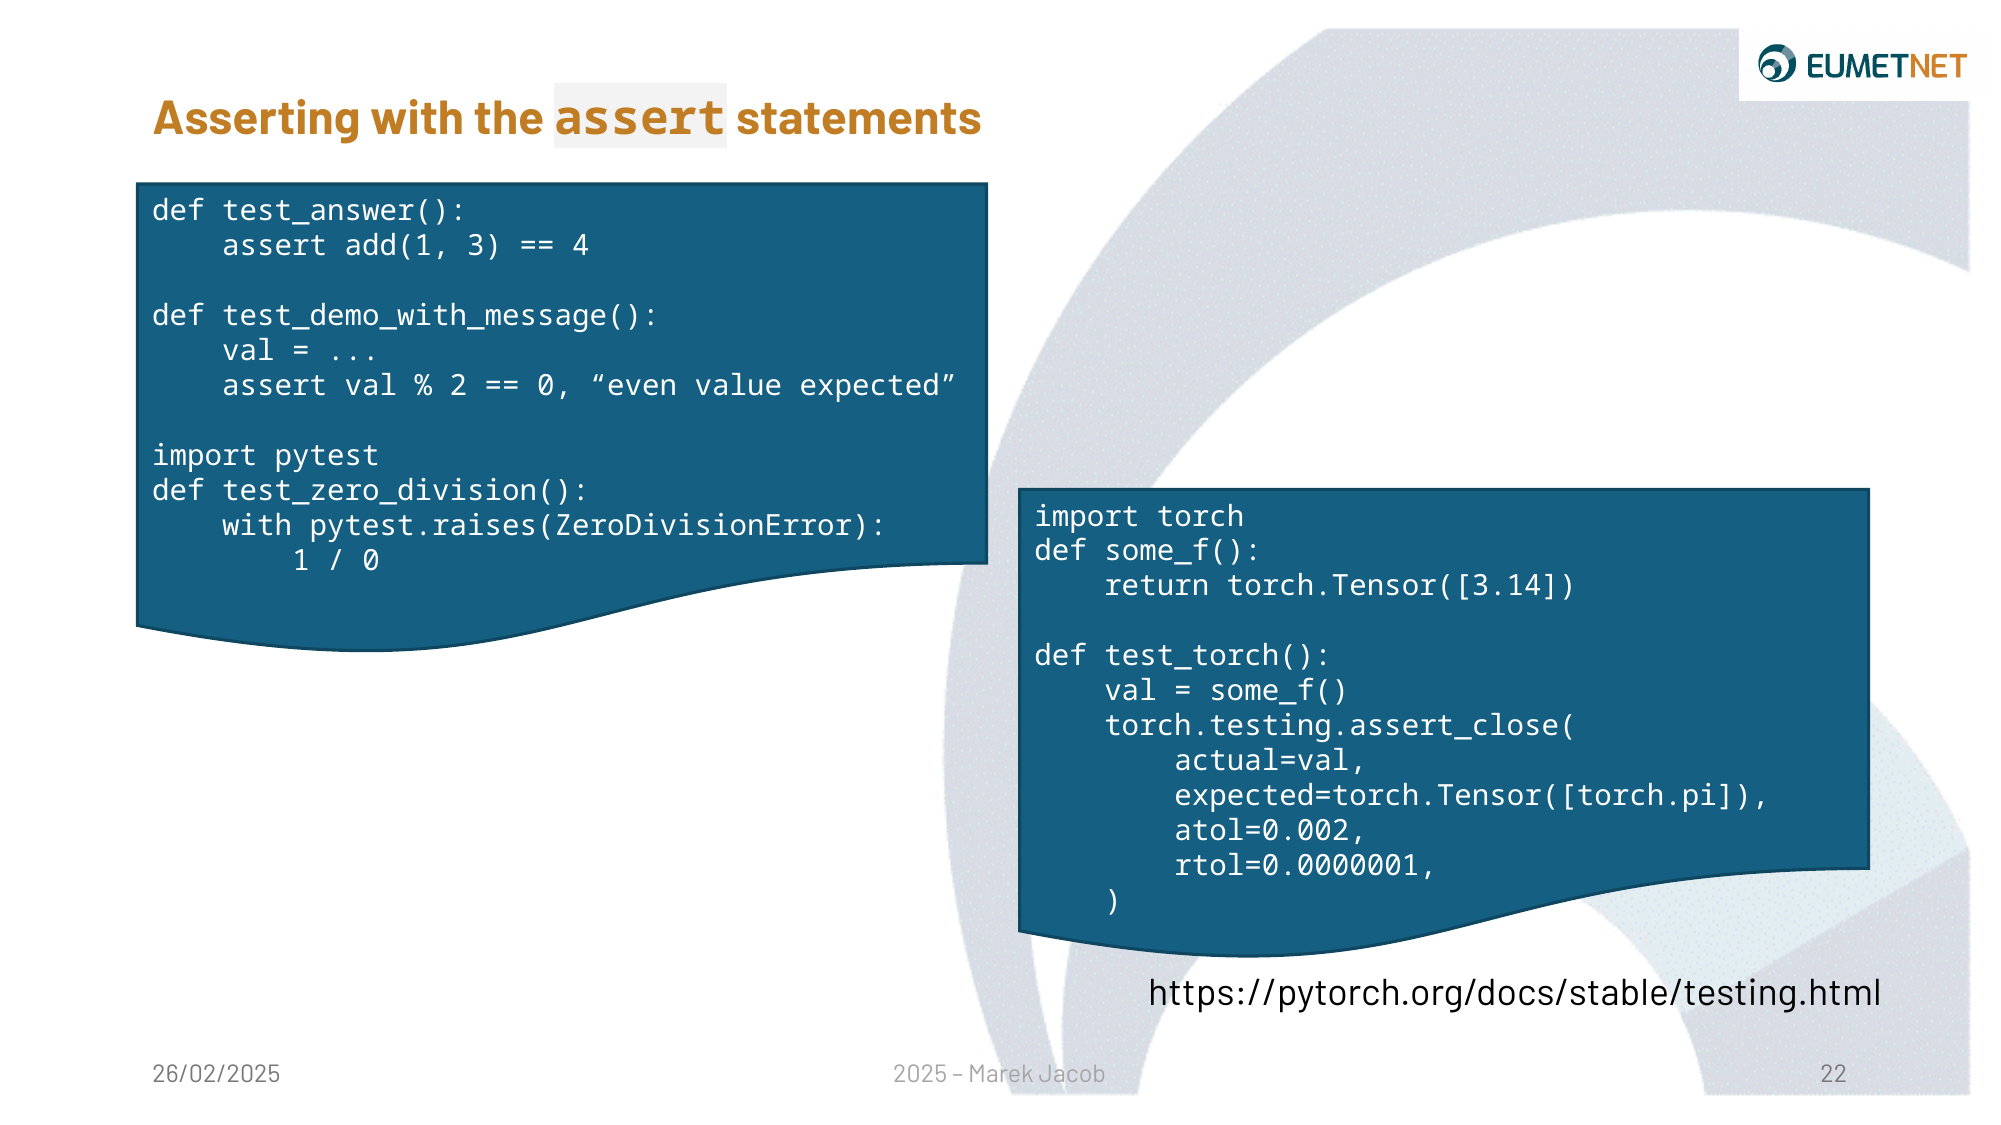

# Asserting with the assert statements
def test_answer():
    assert add(1, 3) == 4

def test_demo_with_message():
    val = ...
    assert val % 2 == 0, “even value expected”

import pytest
def test_zero_division():
    with pytest.raises(ZeroDivisionError):
        1 / 0

import torch
def some_f():
    return torch.Tensor([3.14])

def test_torch():
    val = some_f()
    torch.testing.assert_close(
        actual=val,
        expected=torch.Tensor([torch.pi]),
        atol=0.002,
        rtol=0.0000001,
    )
https://pytorch.org/docs/stable/testing.html
26/02/2025
2025 – Marek Jacob
22